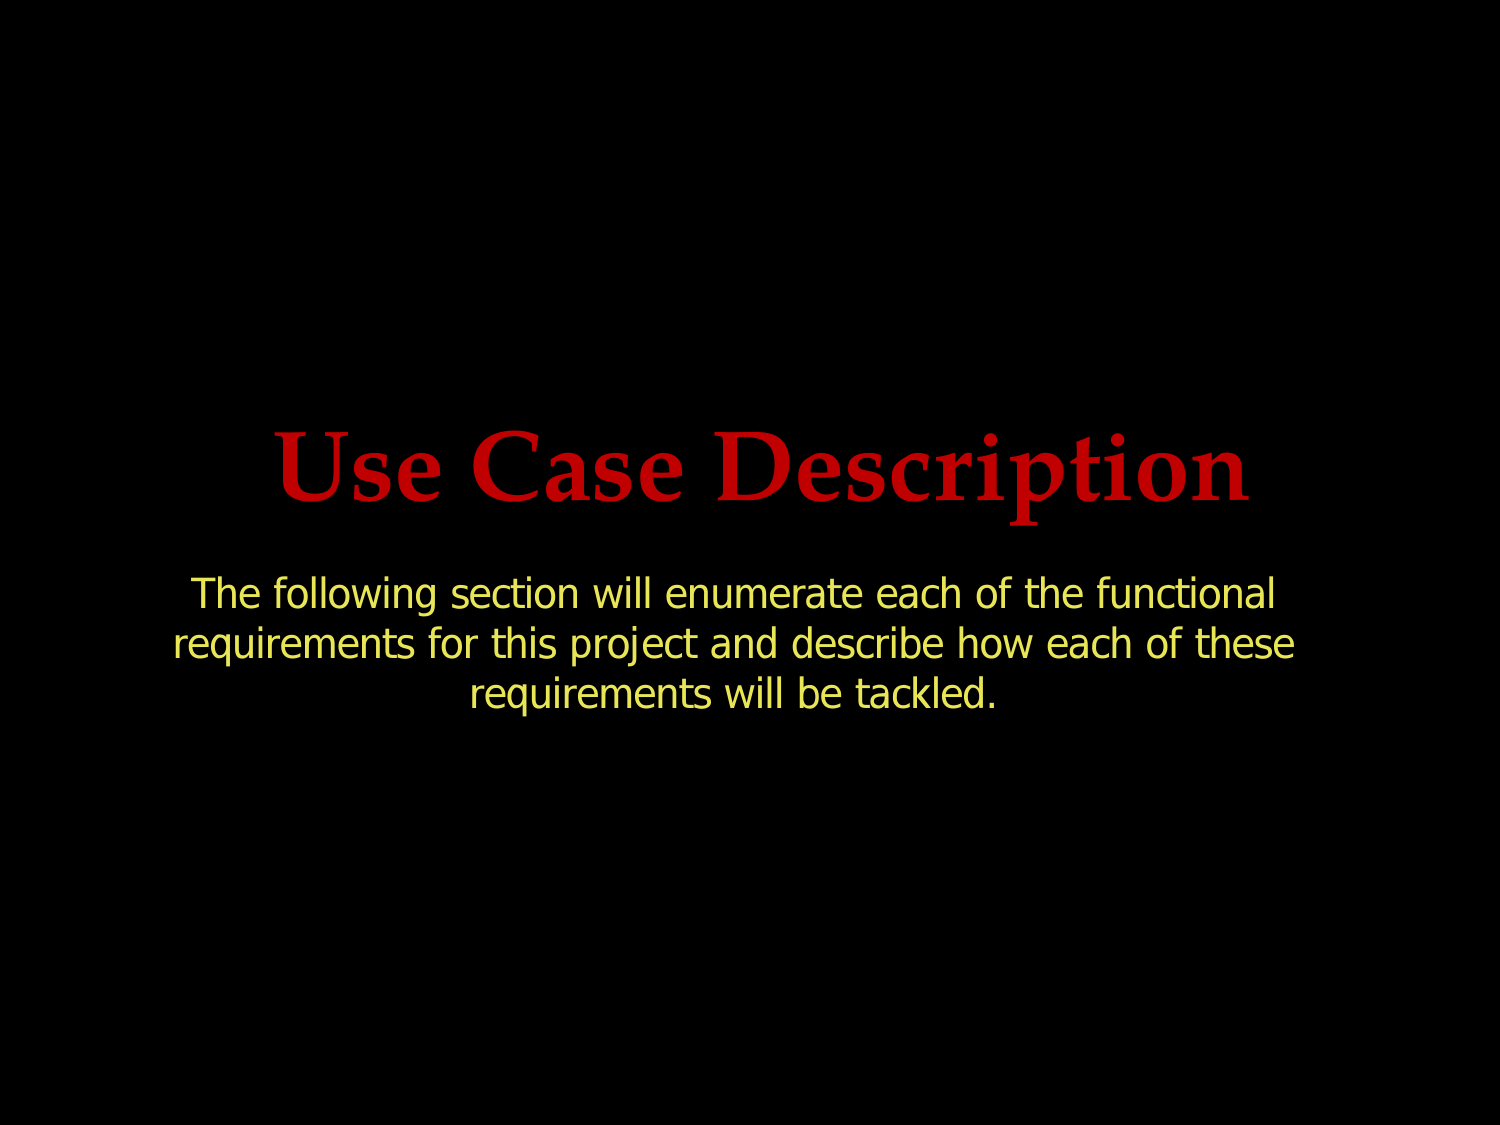

# Use Case Description
The following section will enumerate each of the functional requirements for this project and describe how each of these requirements will be tackled.